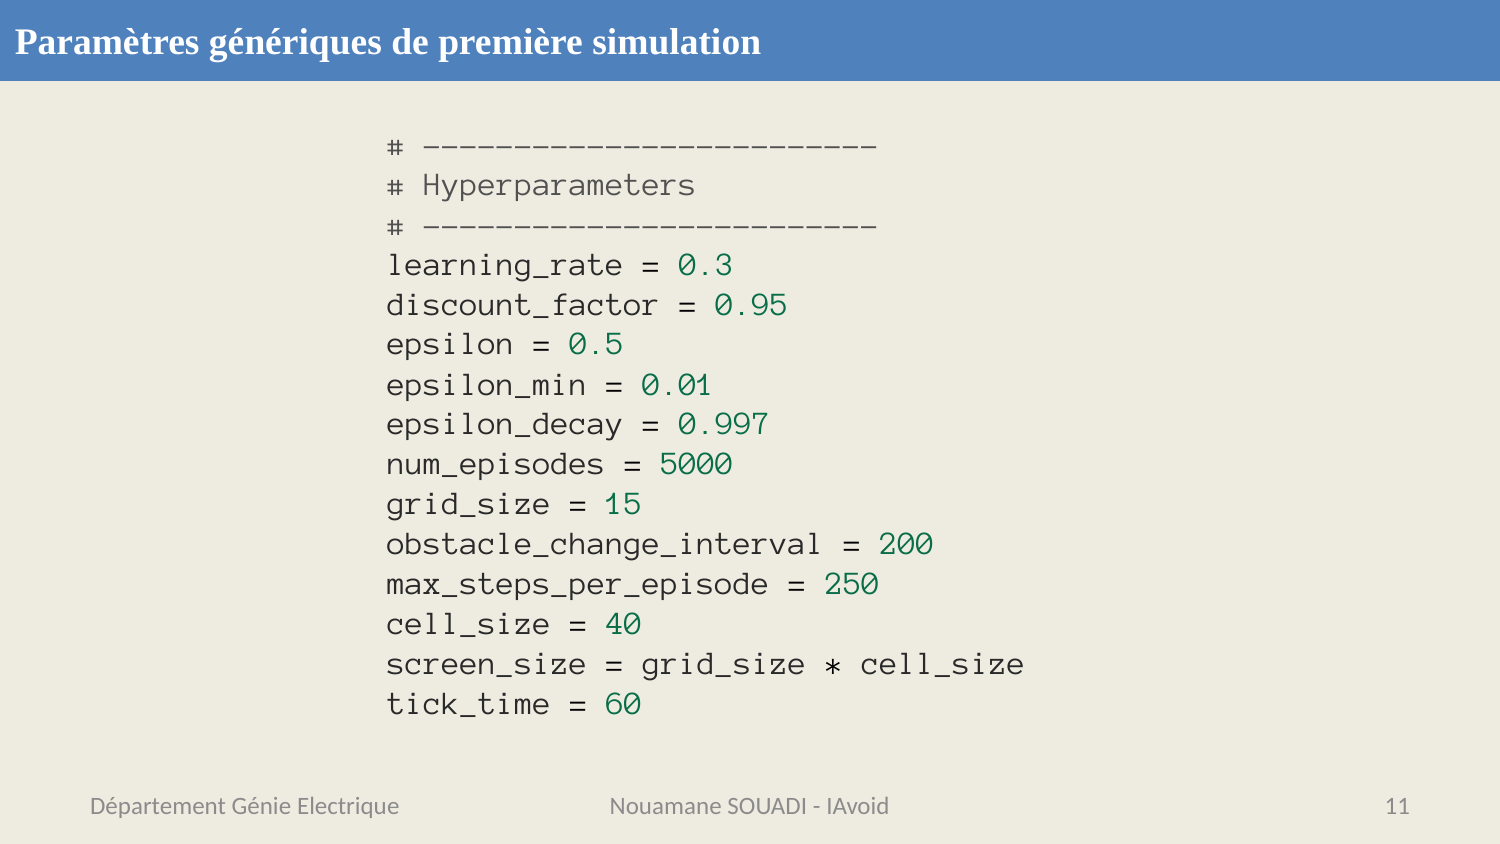

Paramètres génériques de première simulation
# -------------------------
# Hyperparameters
# -------------------------
learning_rate = 0.3
discount_factor = 0.95
epsilon = 0.5
epsilon_min = 0.01
epsilon_decay = 0.997
num_episodes = 5000
grid_size = 15
obstacle_change_interval = 200
max_steps_per_episode = 250
cell_size = 40
screen_size = grid_size * cell_size
tick_time = 60
Département Génie Electrique
Nouamane SOUADI - IAvoid
11